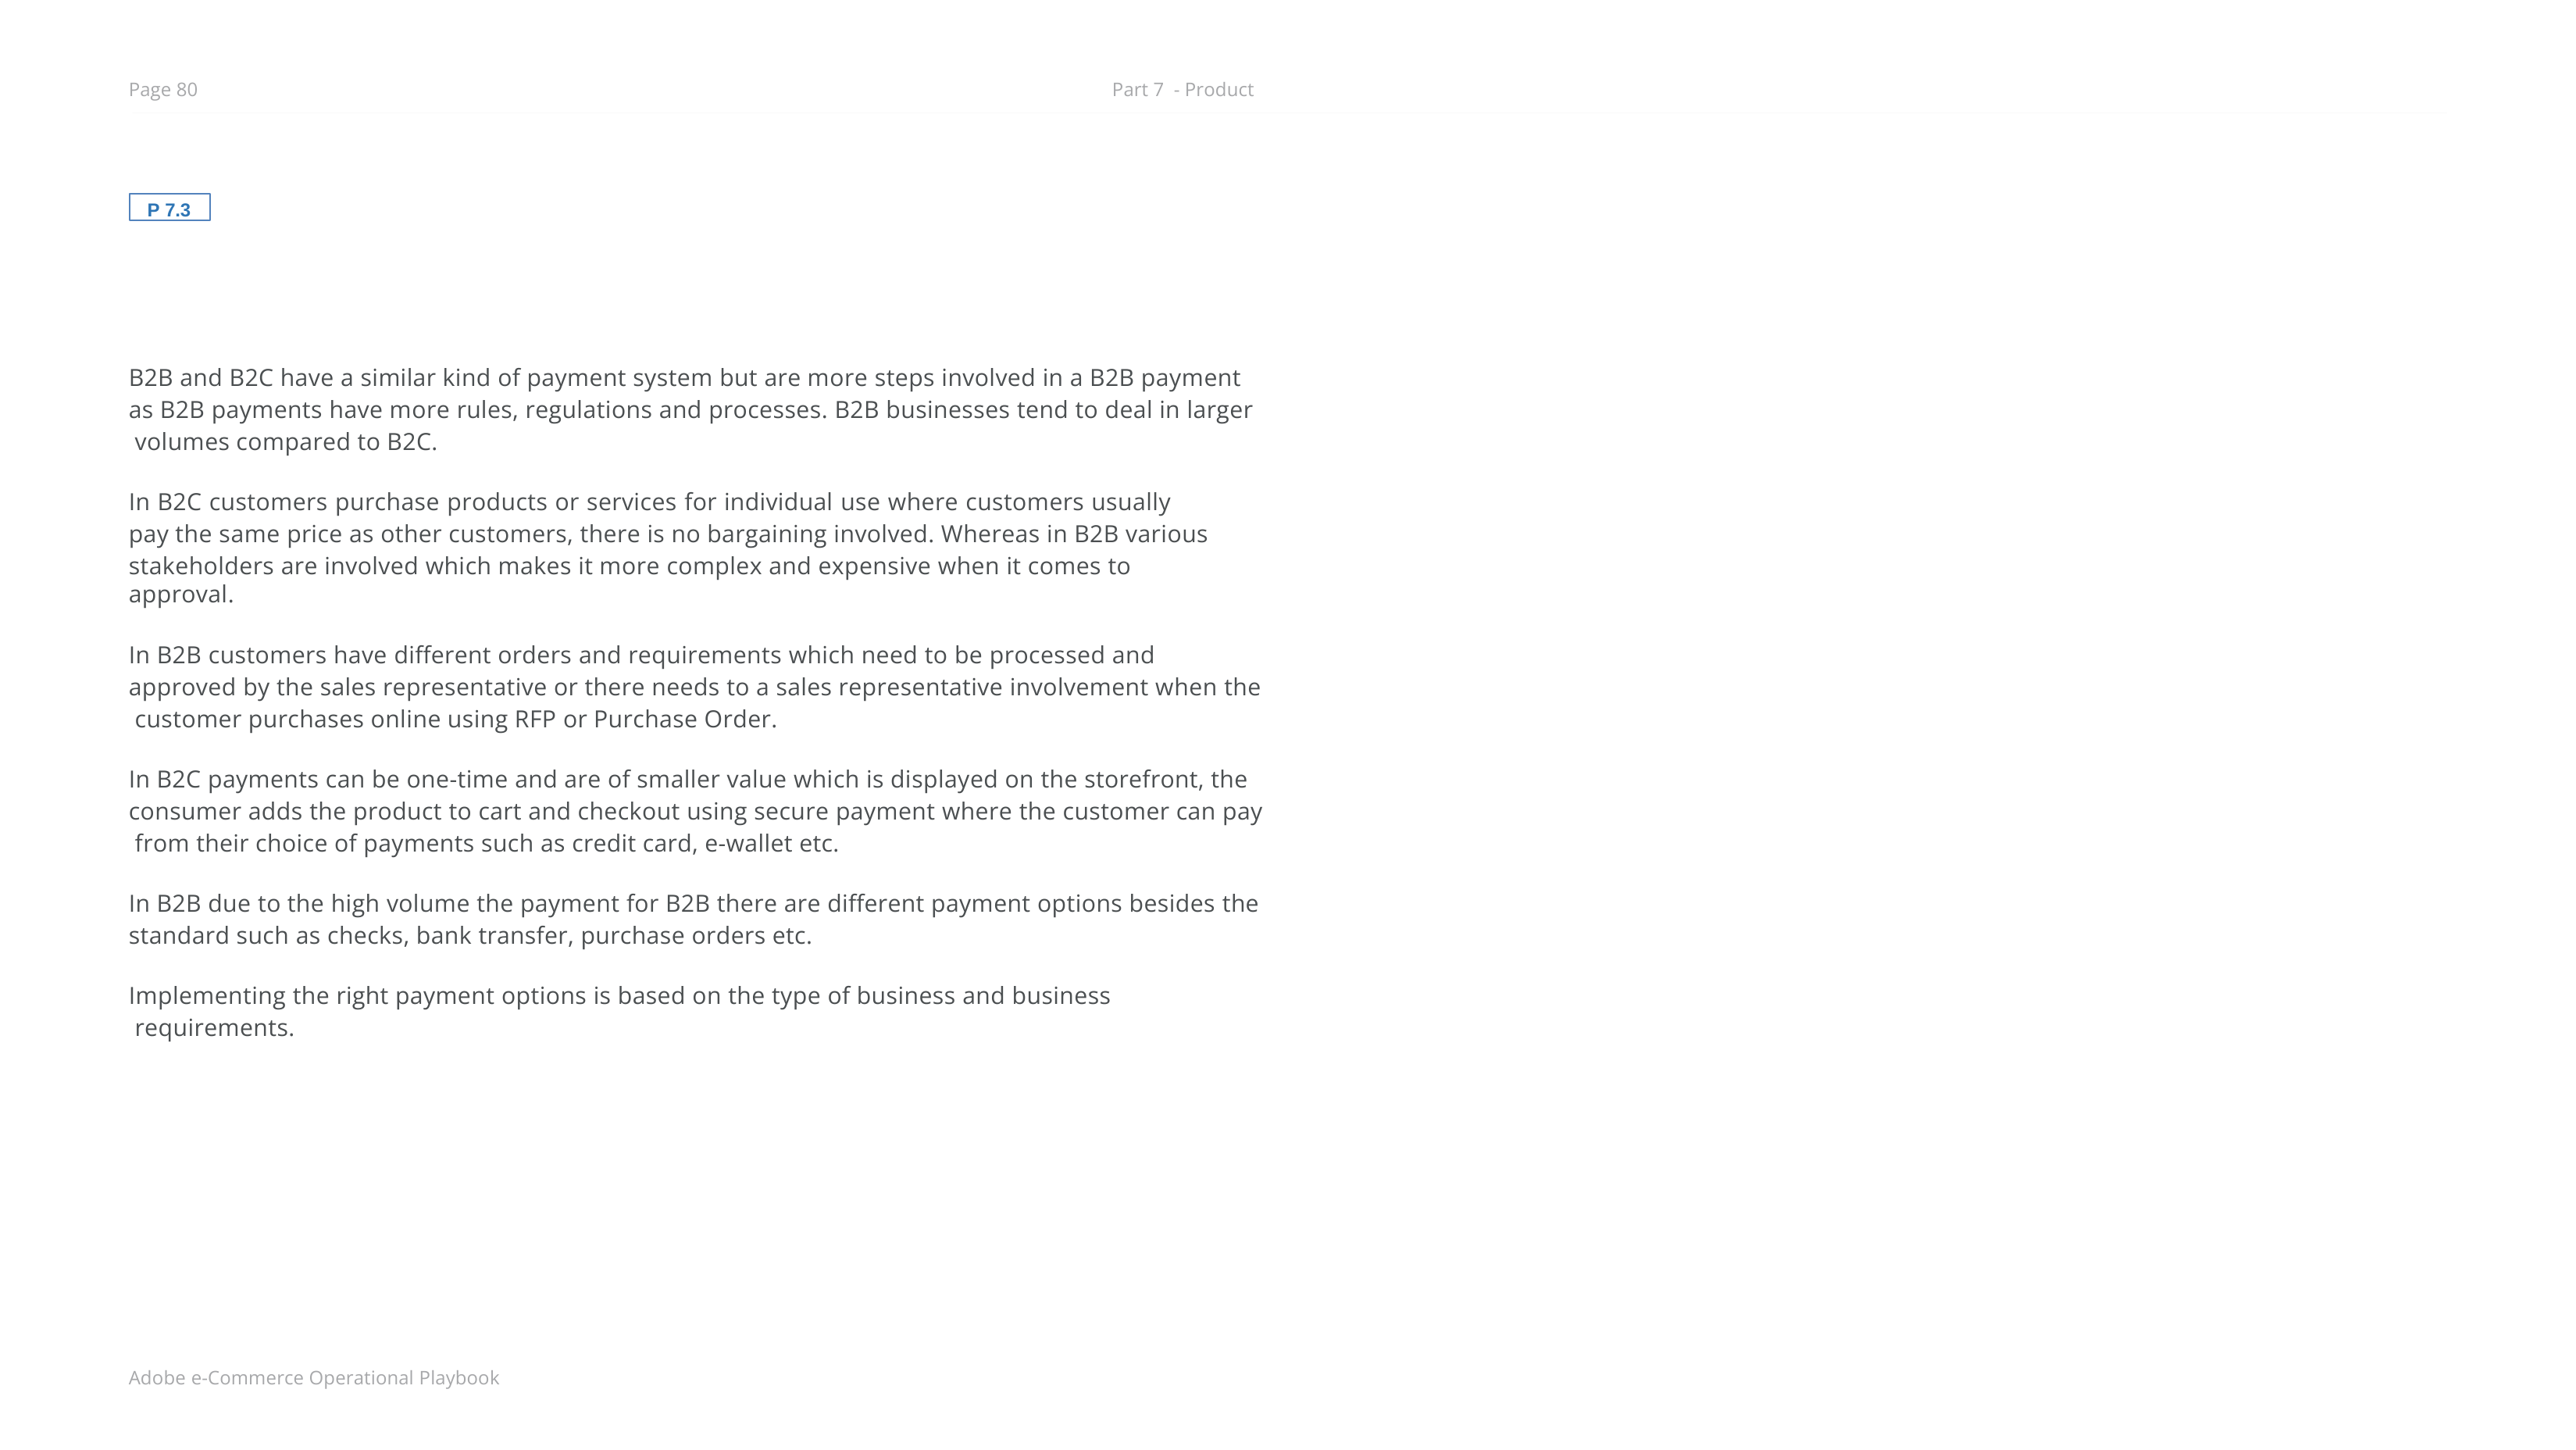

Page 80
Part 7 - Product
P 7.3
B2B and B2C have a similar kind of payment system but are more steps involved in a B2B payment  as B2B payments have more rules, regulations and processes. B2B businesses tend to deal in larger  volumes compared to B2C.

In B2C customers purchase products or services for individual use where customers usually  pay the same price as other customers, there is no bargaining involved. Whereas in B2B various
stakeholders are involved which makes it more complex and expensive when it comes to approval.

In B2B customers have different orders and requirements which need to be processed and  approved by the sales representative or there needs to a sales representative involvement when the  customer purchases online using RFP or Purchase Order.

In B2C payments can be one-time and are of smaller value which is displayed on the storefront, the  consumer adds the product to cart and checkout using secure payment where the customer can pay  from their choice of payments such as credit card, e-wallet etc.

In B2B due to the high volume the payment for B2B there are different payment options besides the
standard such as checks, bank transfer, purchase orders etc.

Implementing the right payment options is based on the type of business and business  requirements.
Adobe e-Commerce Operational Playbook